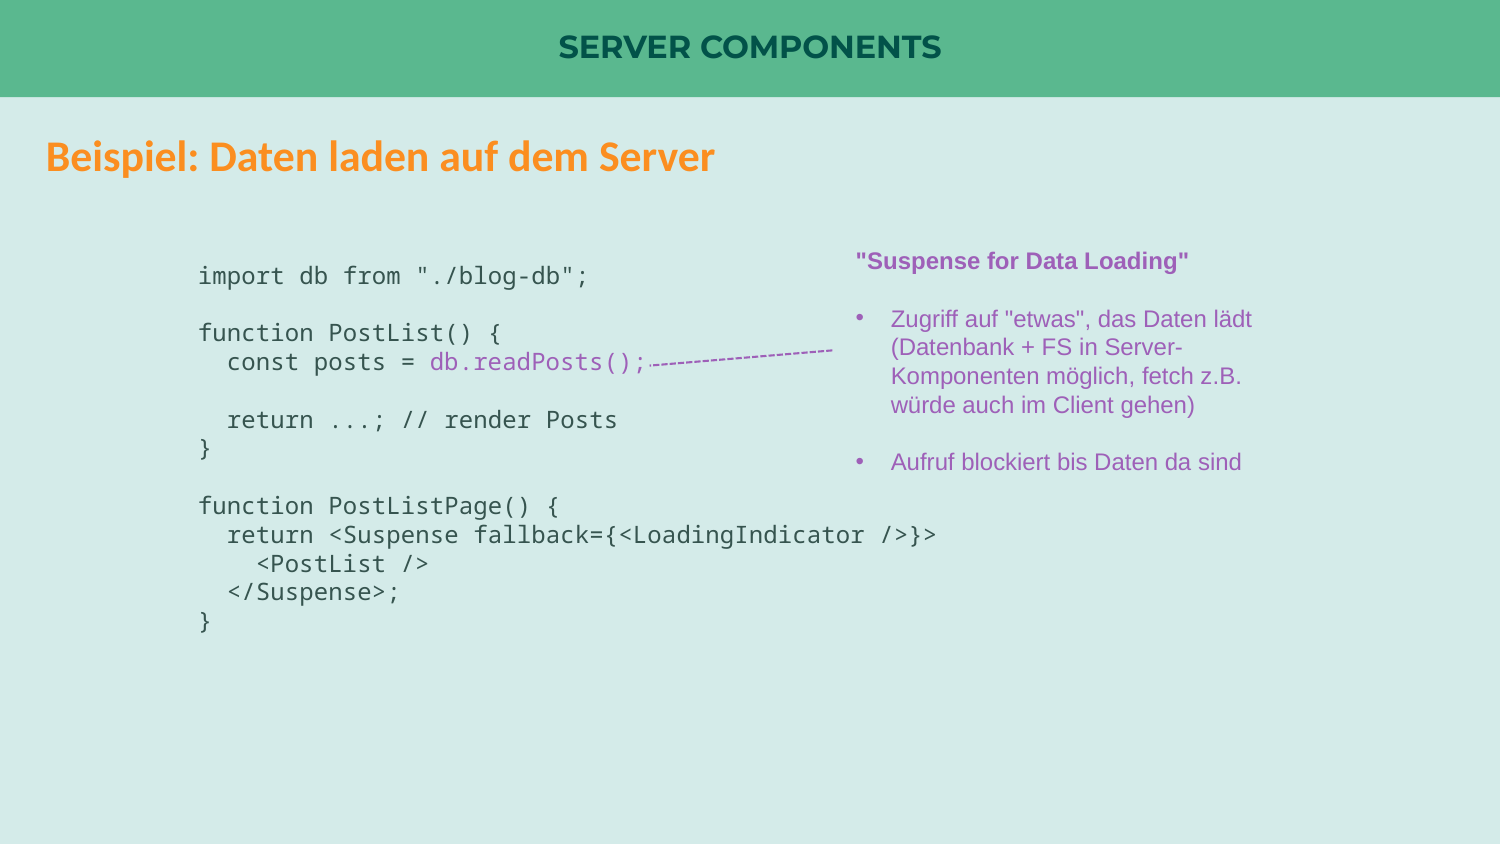

# Server Components
Beispiel: Daten laden auf dem Server
"Suspense for Data Loading"

Zugriff auf "etwas", das Daten lädt (Datenbank + FS in Server-Komponenten möglich, fetch z.B. würde auch im Client gehen)

Aufruf blockiert bis Daten da sind

import db from "./blog-db";

function PostList() {
  const posts = db.readPosts();

  return ...; // render Posts
}

function PostListPage() {
  return <Suspense fallback={<LoadingIndicator />}>
    <PostList />
  </Suspense>;
}